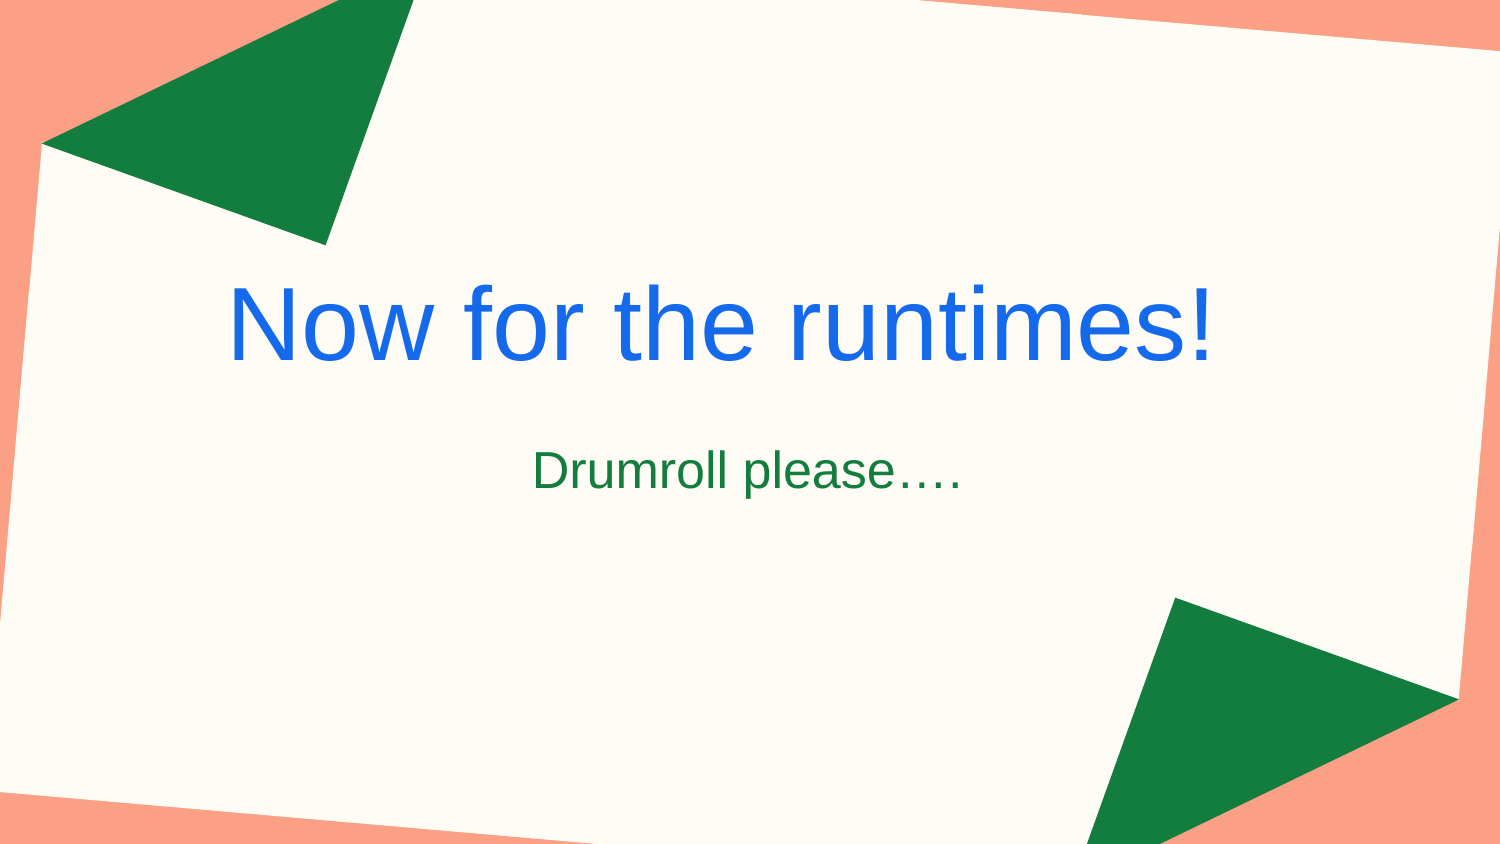

# Now for the runtimes!
Drumroll please….